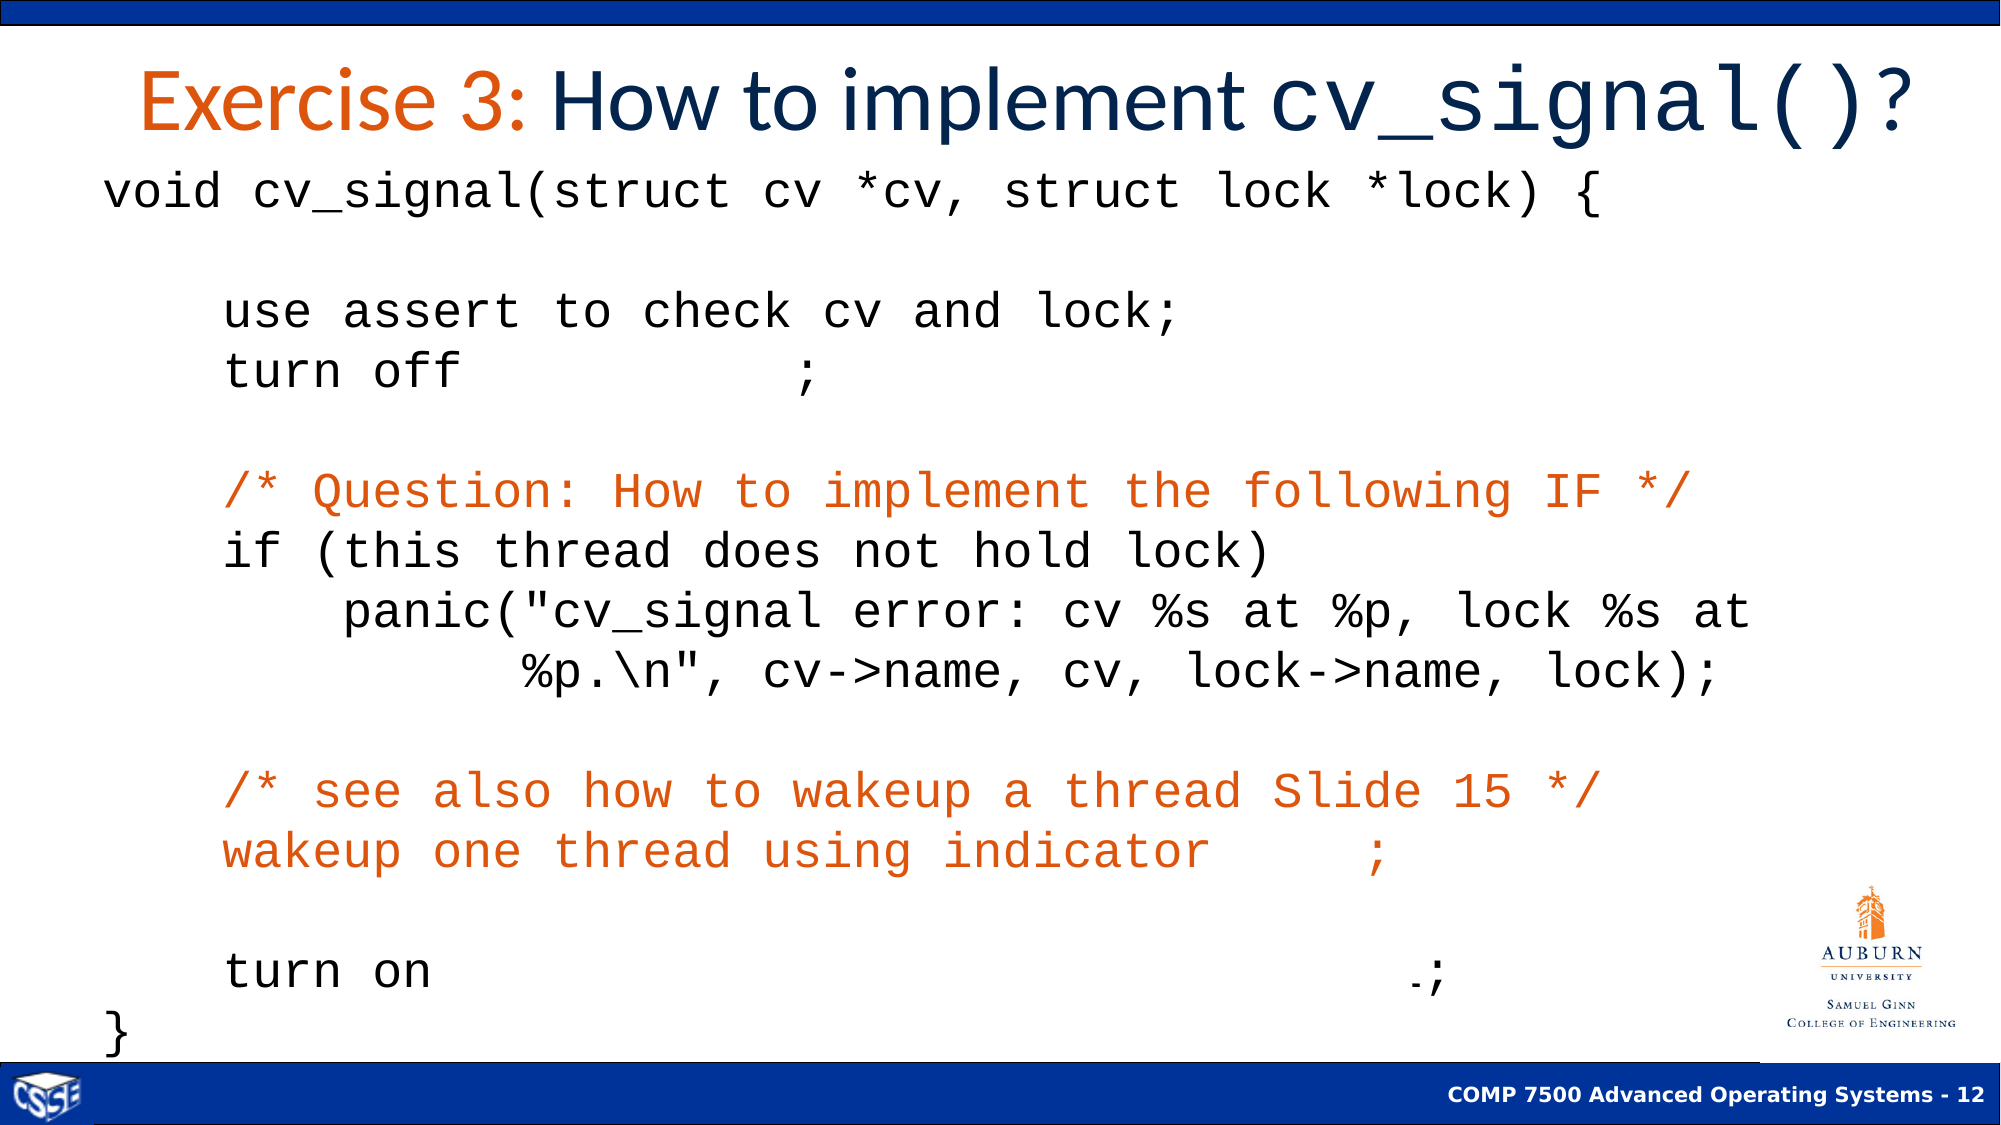

# Exercise 3: How to implement cv_signal()?
void cv_signal(struct cv *cv, struct lock *lock) {

    use assert to check cv and lock;
    turn off interrupts;

    /* Question: How to implement the following IF */
    if (this thread does not hold lock)
        panic("cv_signal error: cv %s at %p, lock %s at
              %p.\n", cv->name, cv, lock->name, lock);

    /* see also how to wakeup a thread Slide 15 */
    wakeup one thread using indicator “cv”;

    turn on interrupts to the previous level;
}